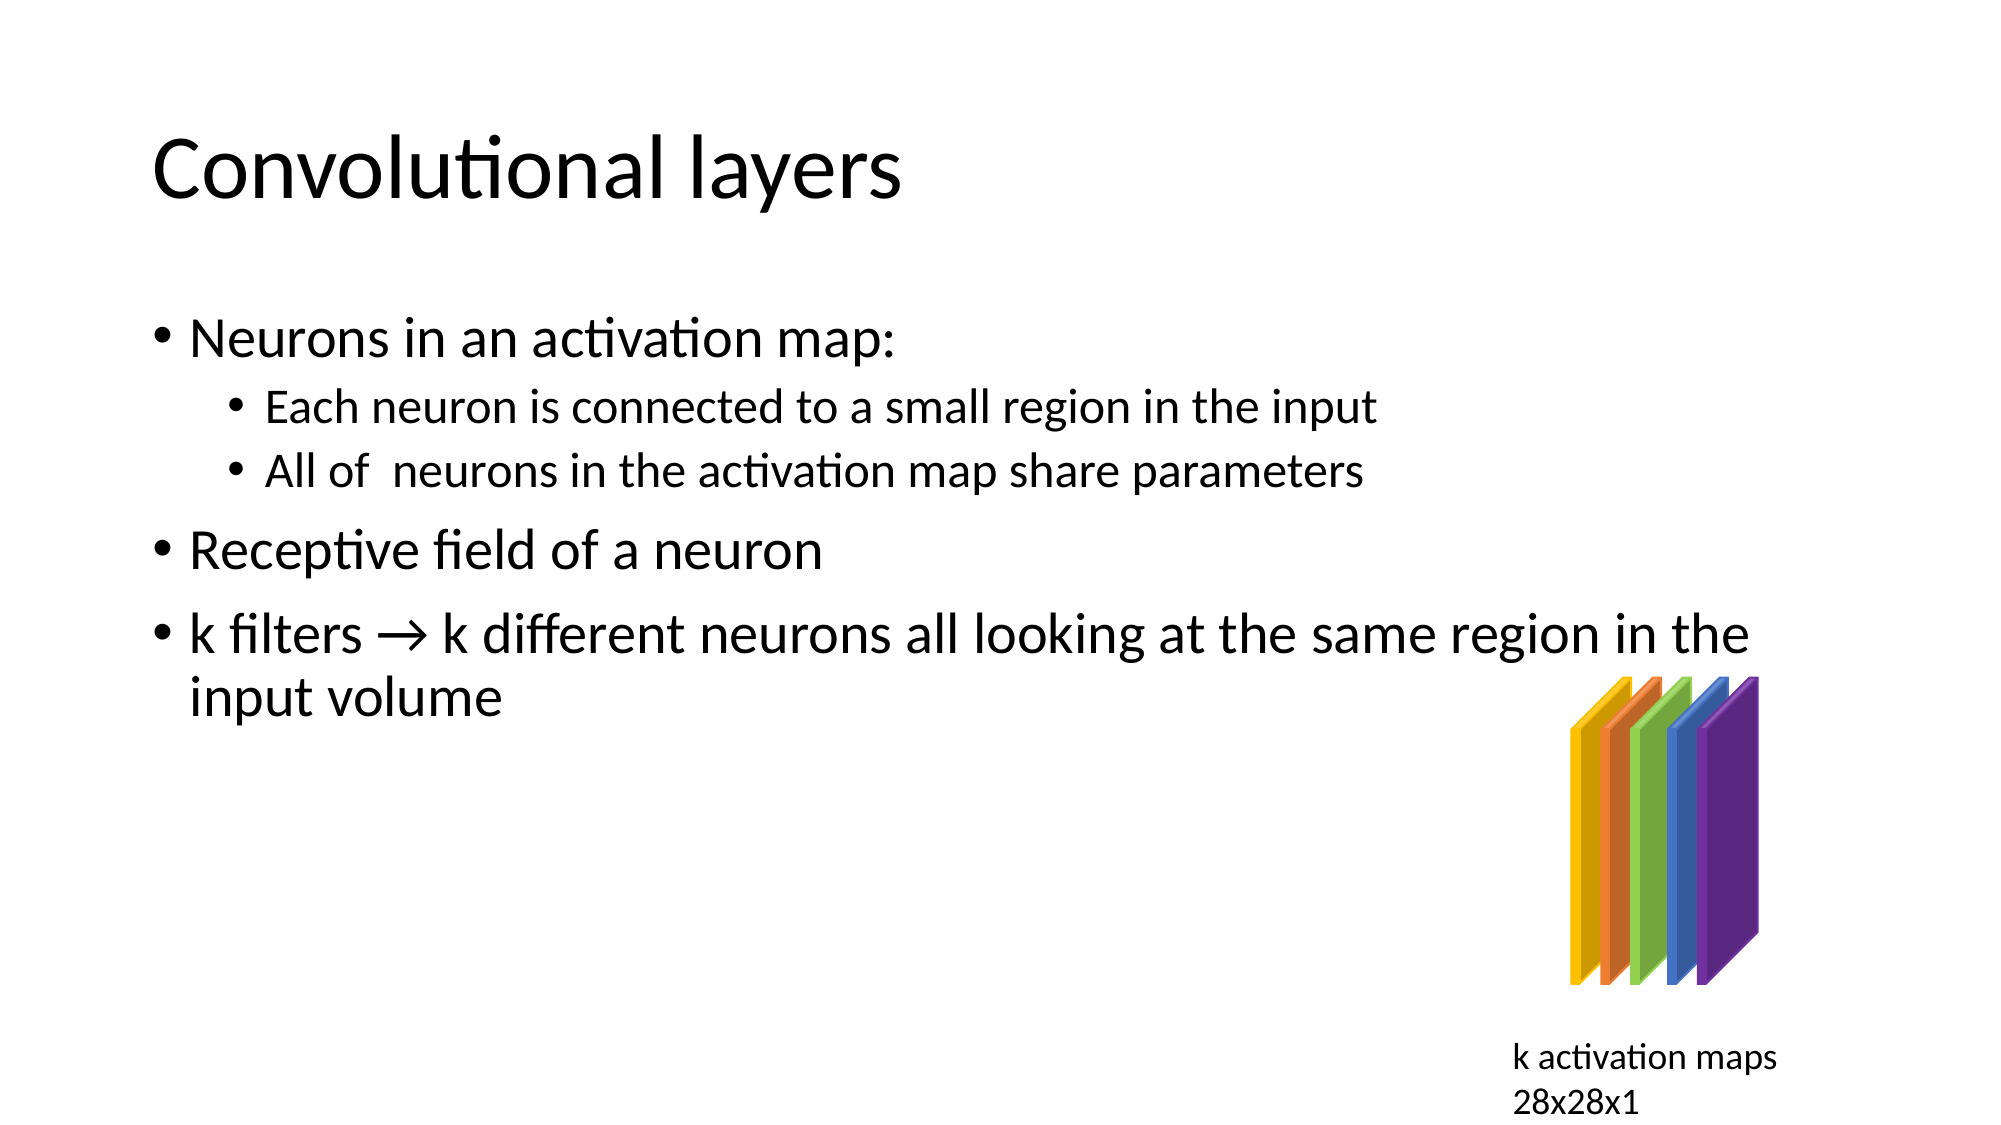

# Convolutional layers
Neurons in an activation map:
Each neuron is connected to a small region in the input
All of  neurons in the activation map share parameters
Receptive field of a neuron
k filters → k different neurons all looking at the same region in the input volume

k activation maps
28x28x1